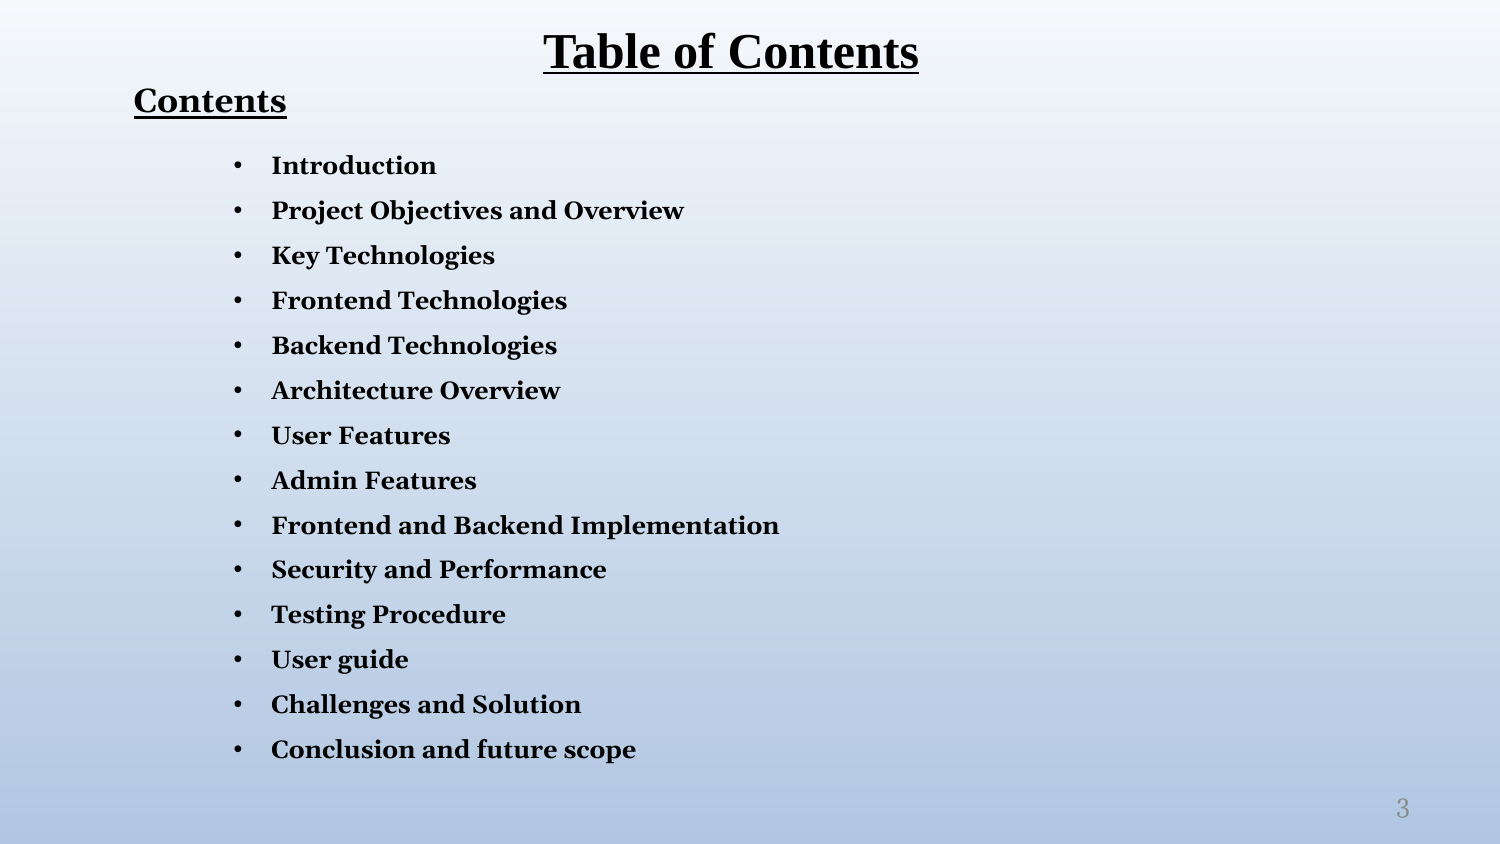

Table of Contents
Contents
Introduction
Project Objectives and Overview
Key Technologies
Frontend Technologies
Backend Technologies
Architecture Overview
User Features
Admin Features
Frontend and Backend Implementation
Security and Performance
Testing Procedure
User guide
Challenges and Solution
Conclusion and future scope
3